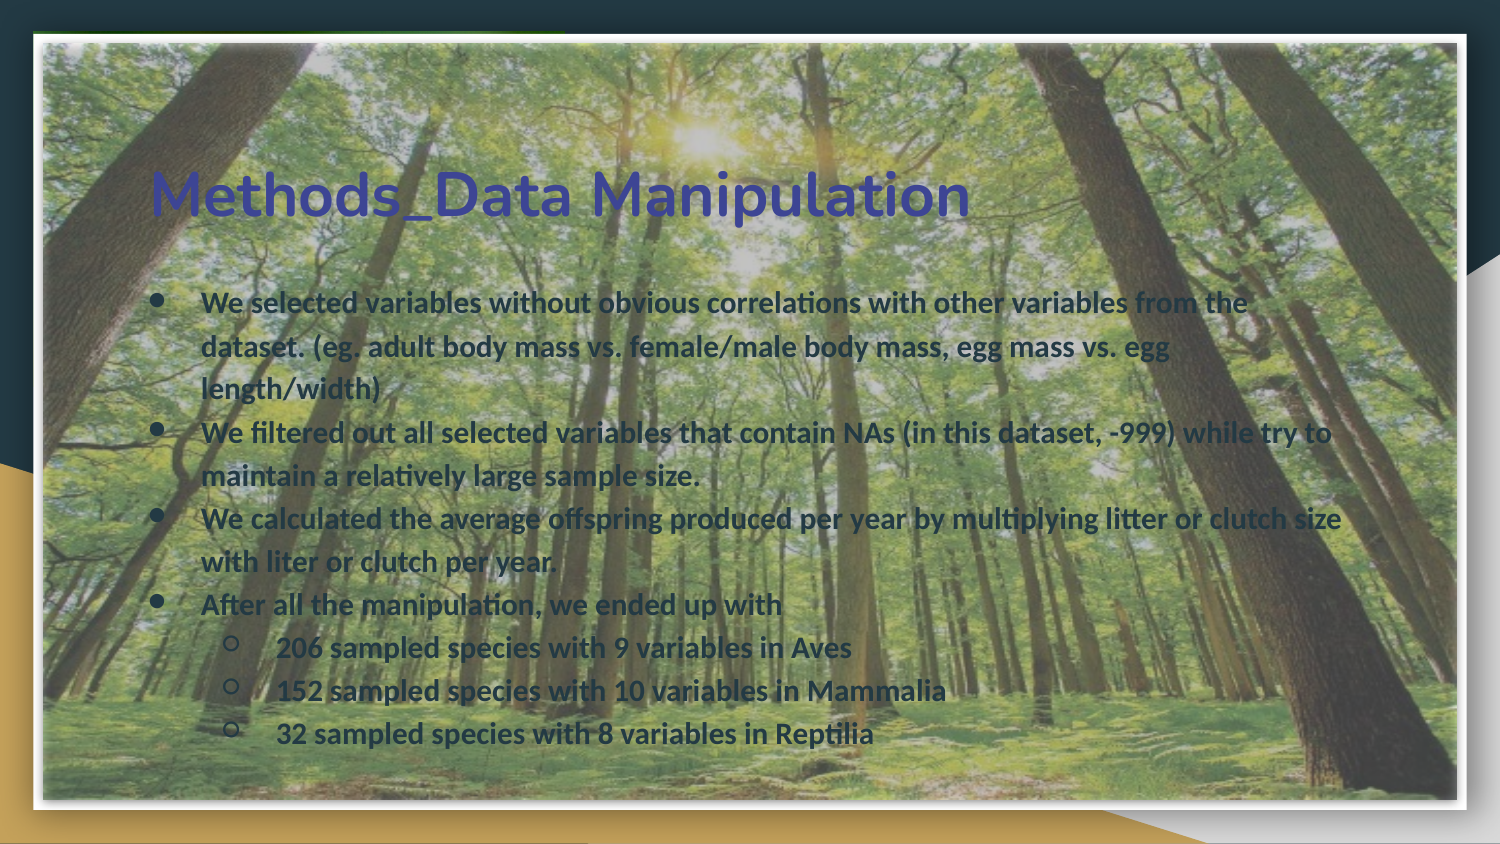

# Methods_Data Manipulation
We selected variables without obvious correlations with other variables from the dataset. (eg. adult body mass vs. female/male body mass, egg mass vs. egg length/width)
We filtered out all selected variables that contain NAs (in this dataset, -999) while try to maintain a relatively large sample size.
We calculated the average offspring produced per year by multiplying litter or clutch size with liter or clutch per year.
After all the manipulation, we ended up with
206 sampled species with 9 variables in Aves
152 sampled species with 10 variables in Mammalia
32 sampled species with 8 variables in Reptilia